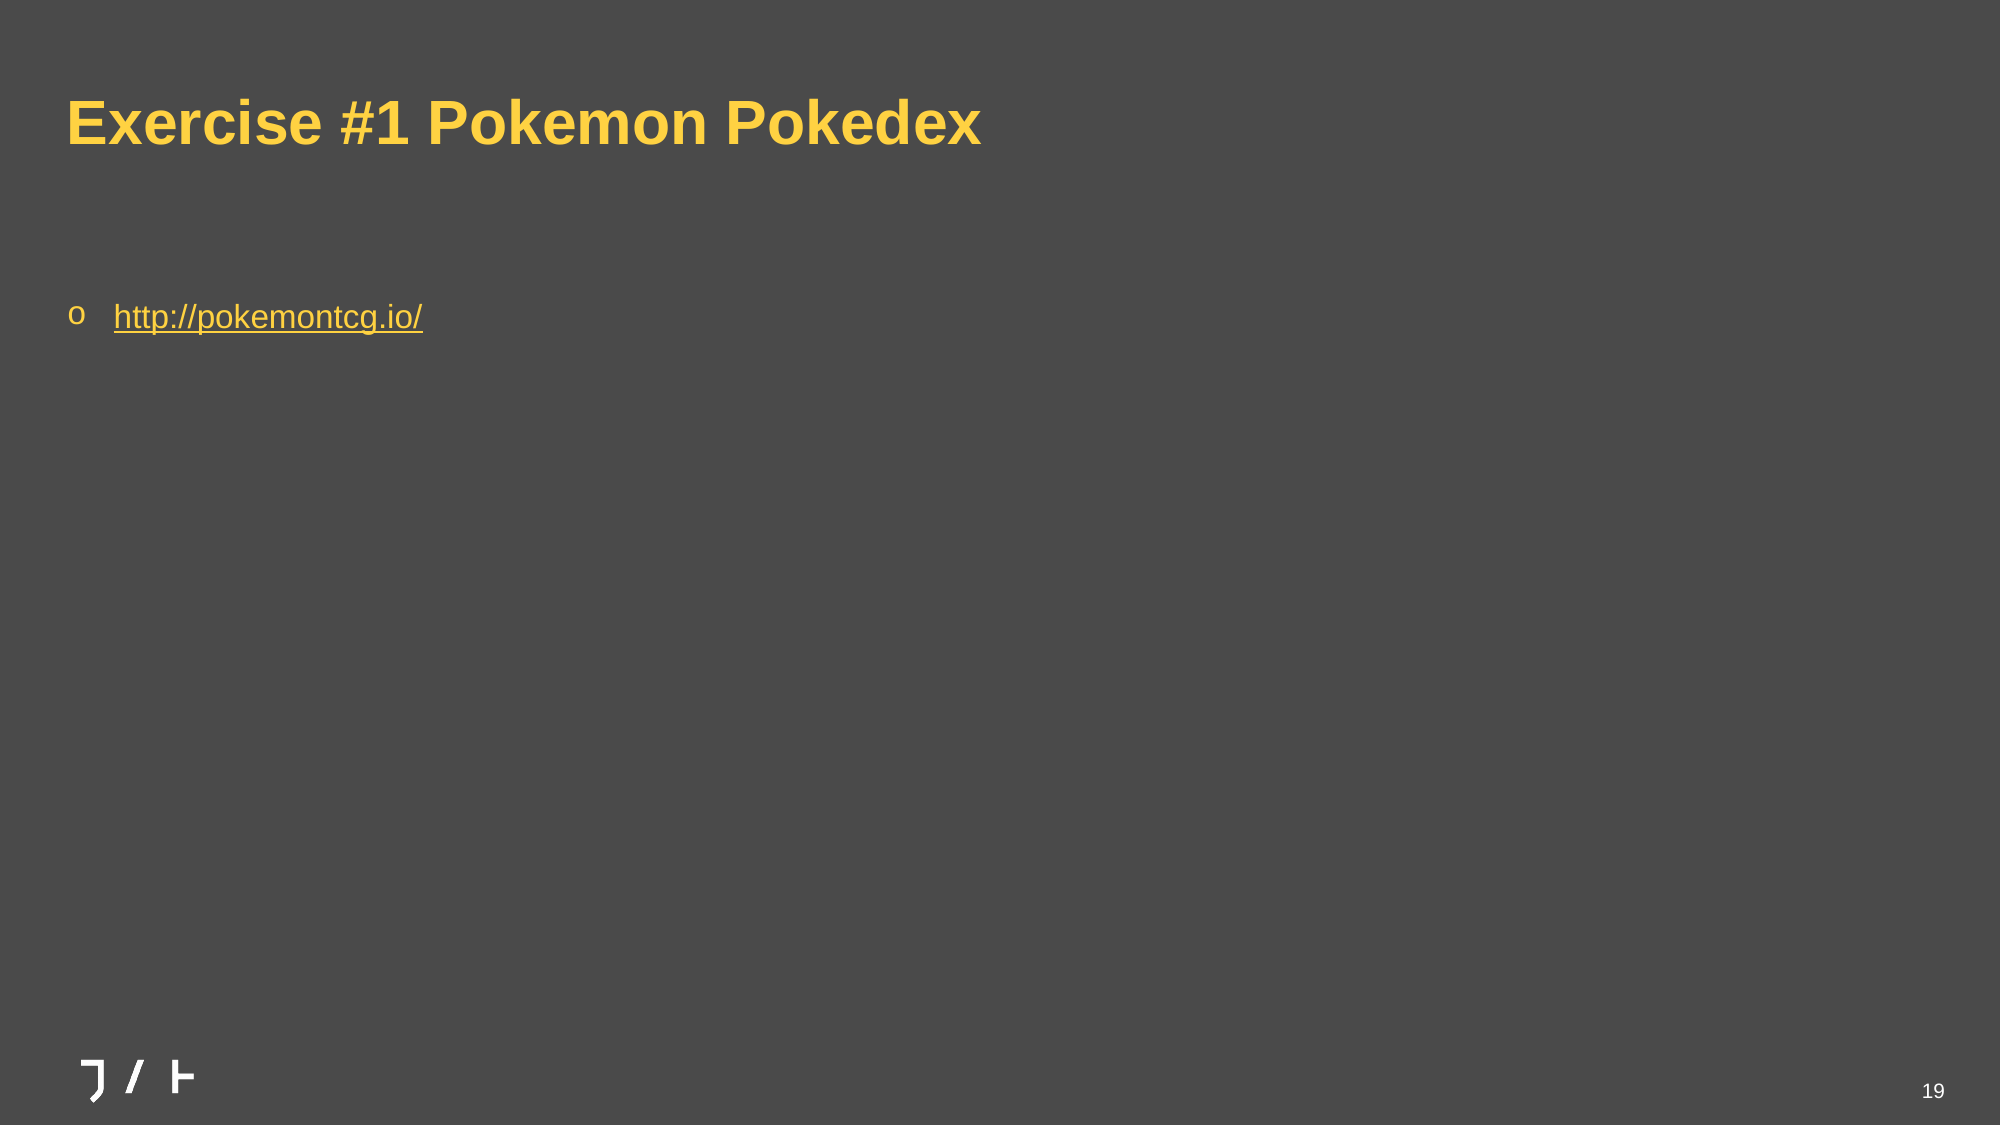

# Exercise #1 Pokemon Pokedex
http://pokemontcg.io/

19